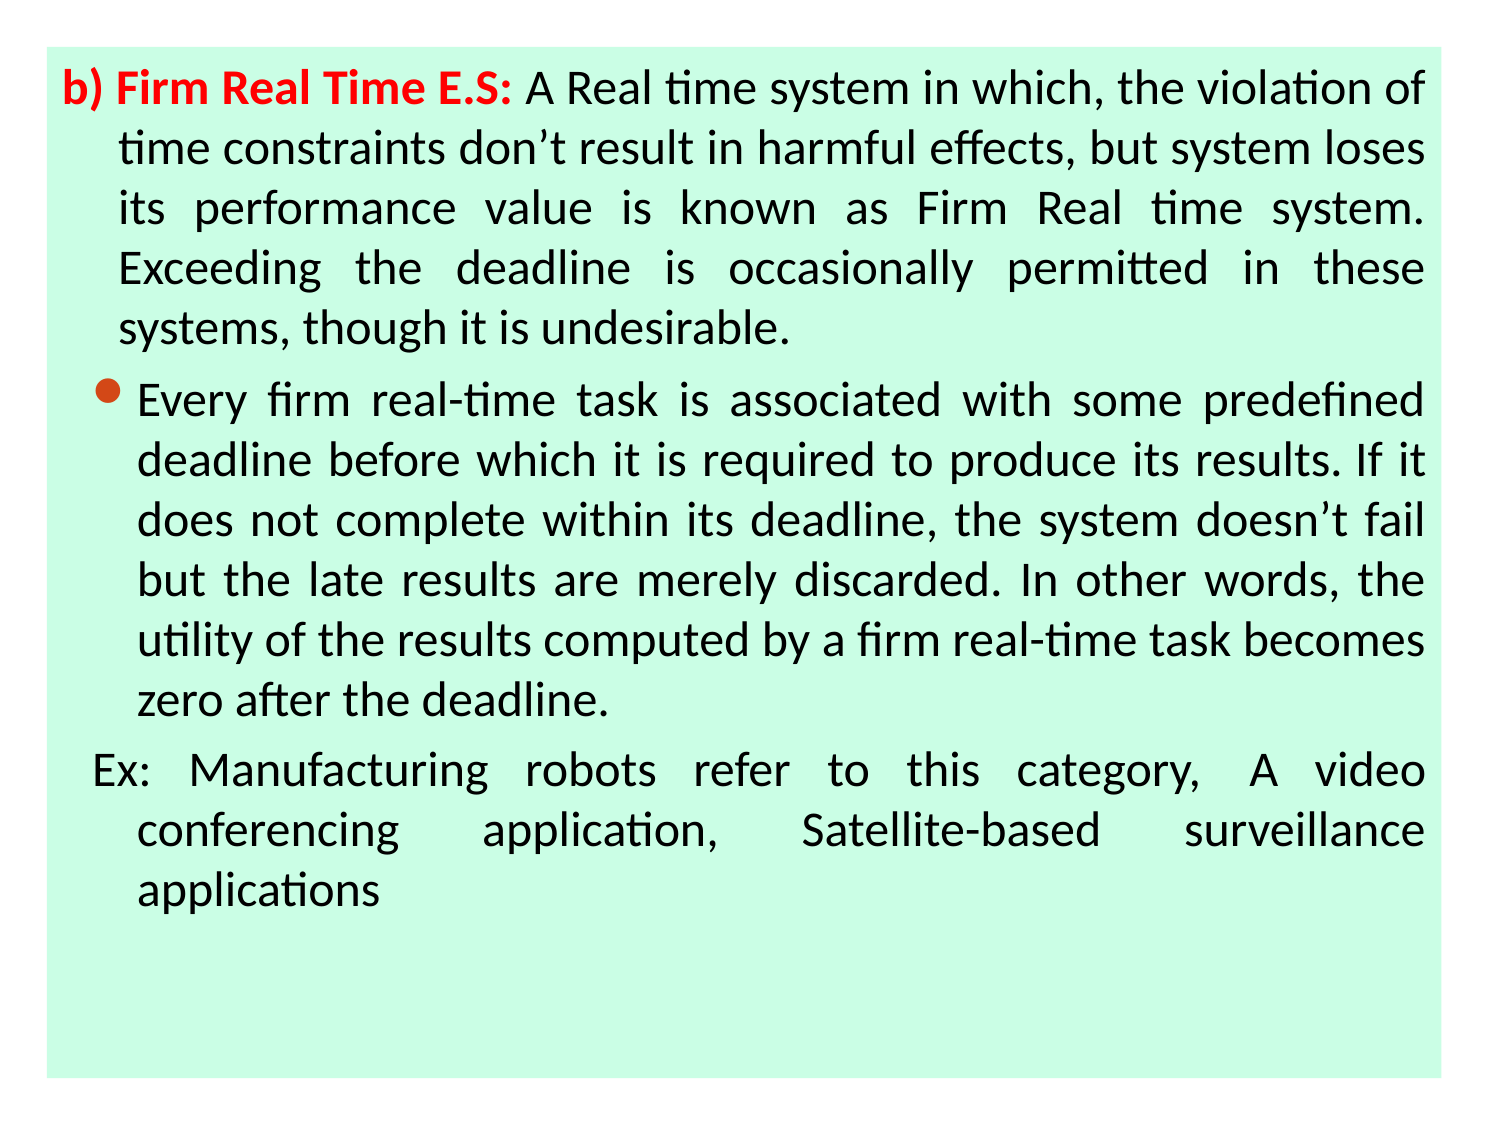

b) Firm Real Time E.S: A Real time system in which, the violation of time constraints don’t result in harmful effects, but system loses its performance value is known as Firm Real time system. Exceeding the deadline is occasionally permitted in these systems, though it is undesirable.
Every firm real-time task is associated with some predefined deadline before which it is required to produce its results. If it does not complete within its deadline, the system doesn’t fail but the late results are merely discarded. In other words, the utility of the results computed by a firm real-time task becomes zero after the deadline.
Ex: Manufacturing robots refer to this category,  A video conferencing application, Satellite-based surveillance applications